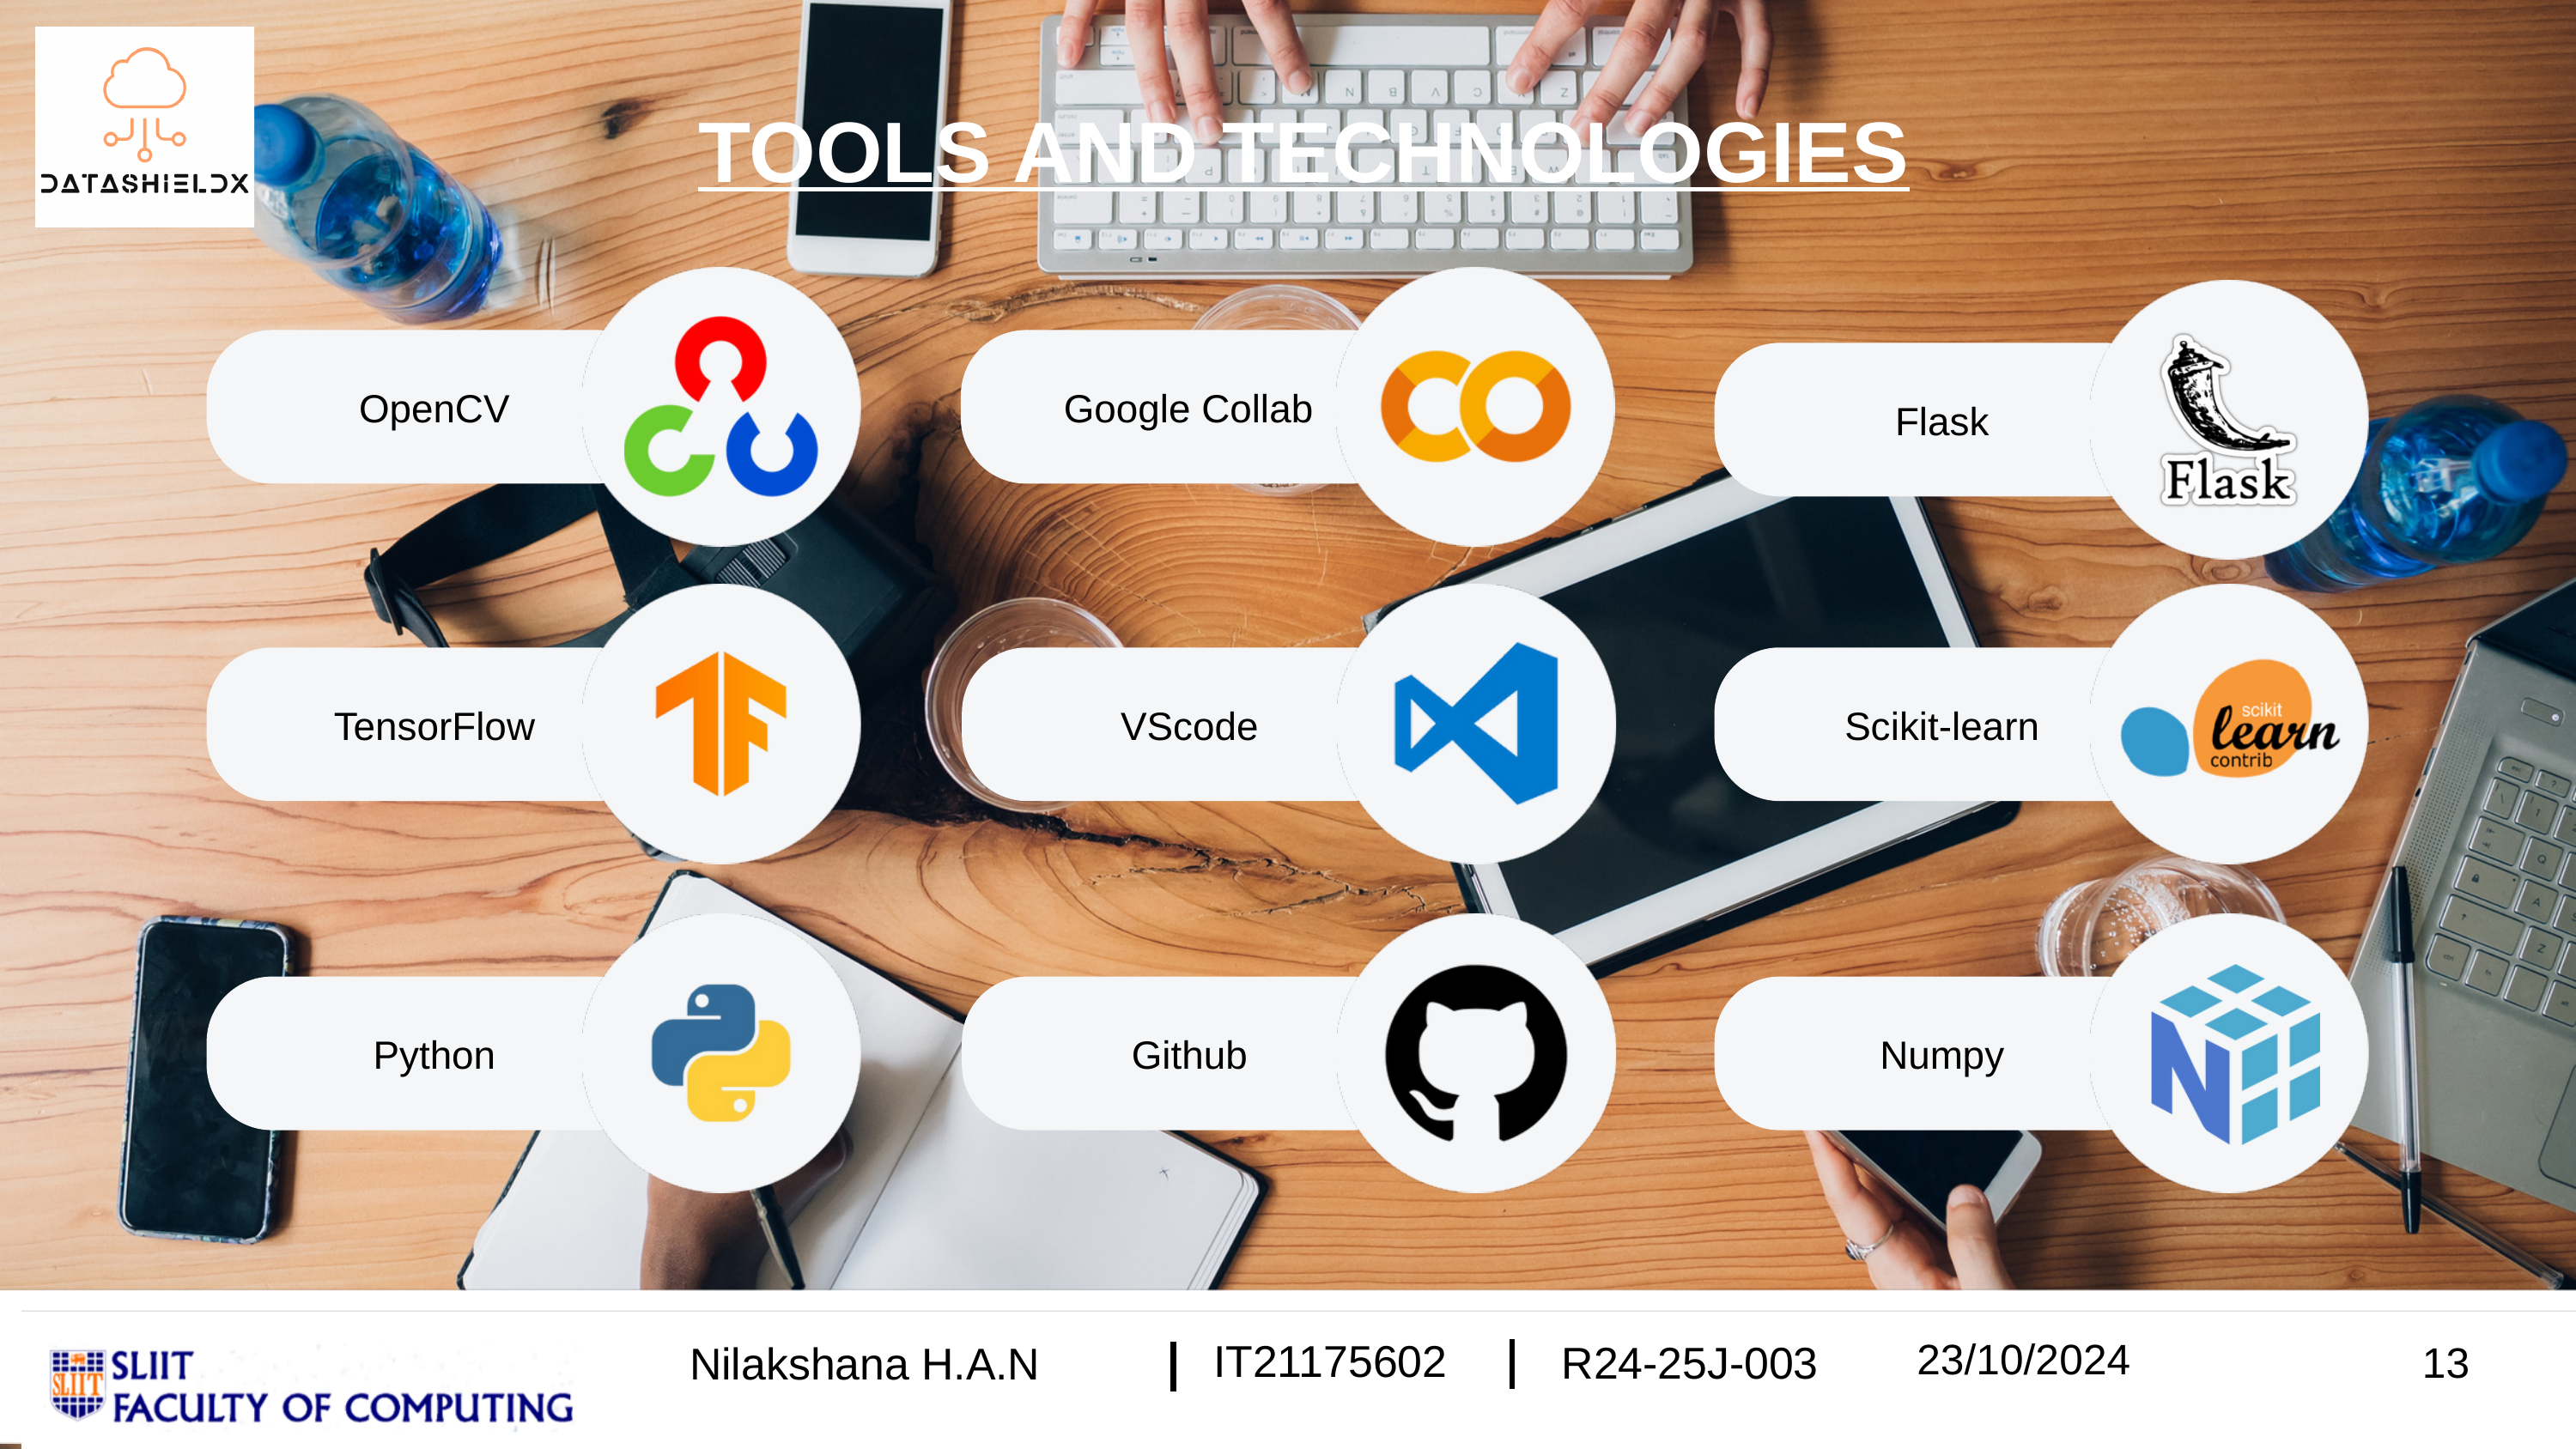

TOOLS AND TECHNOLOGIES

OpenCV
Google Collab
Flask

TensorFlow
VScode
Scikit-learn

Python
Github
Numpy

R24-25J-003
08/08/2024

23/10/2024
IT21175602
R24-25J-003
Nilakshana H.A.N
01
13